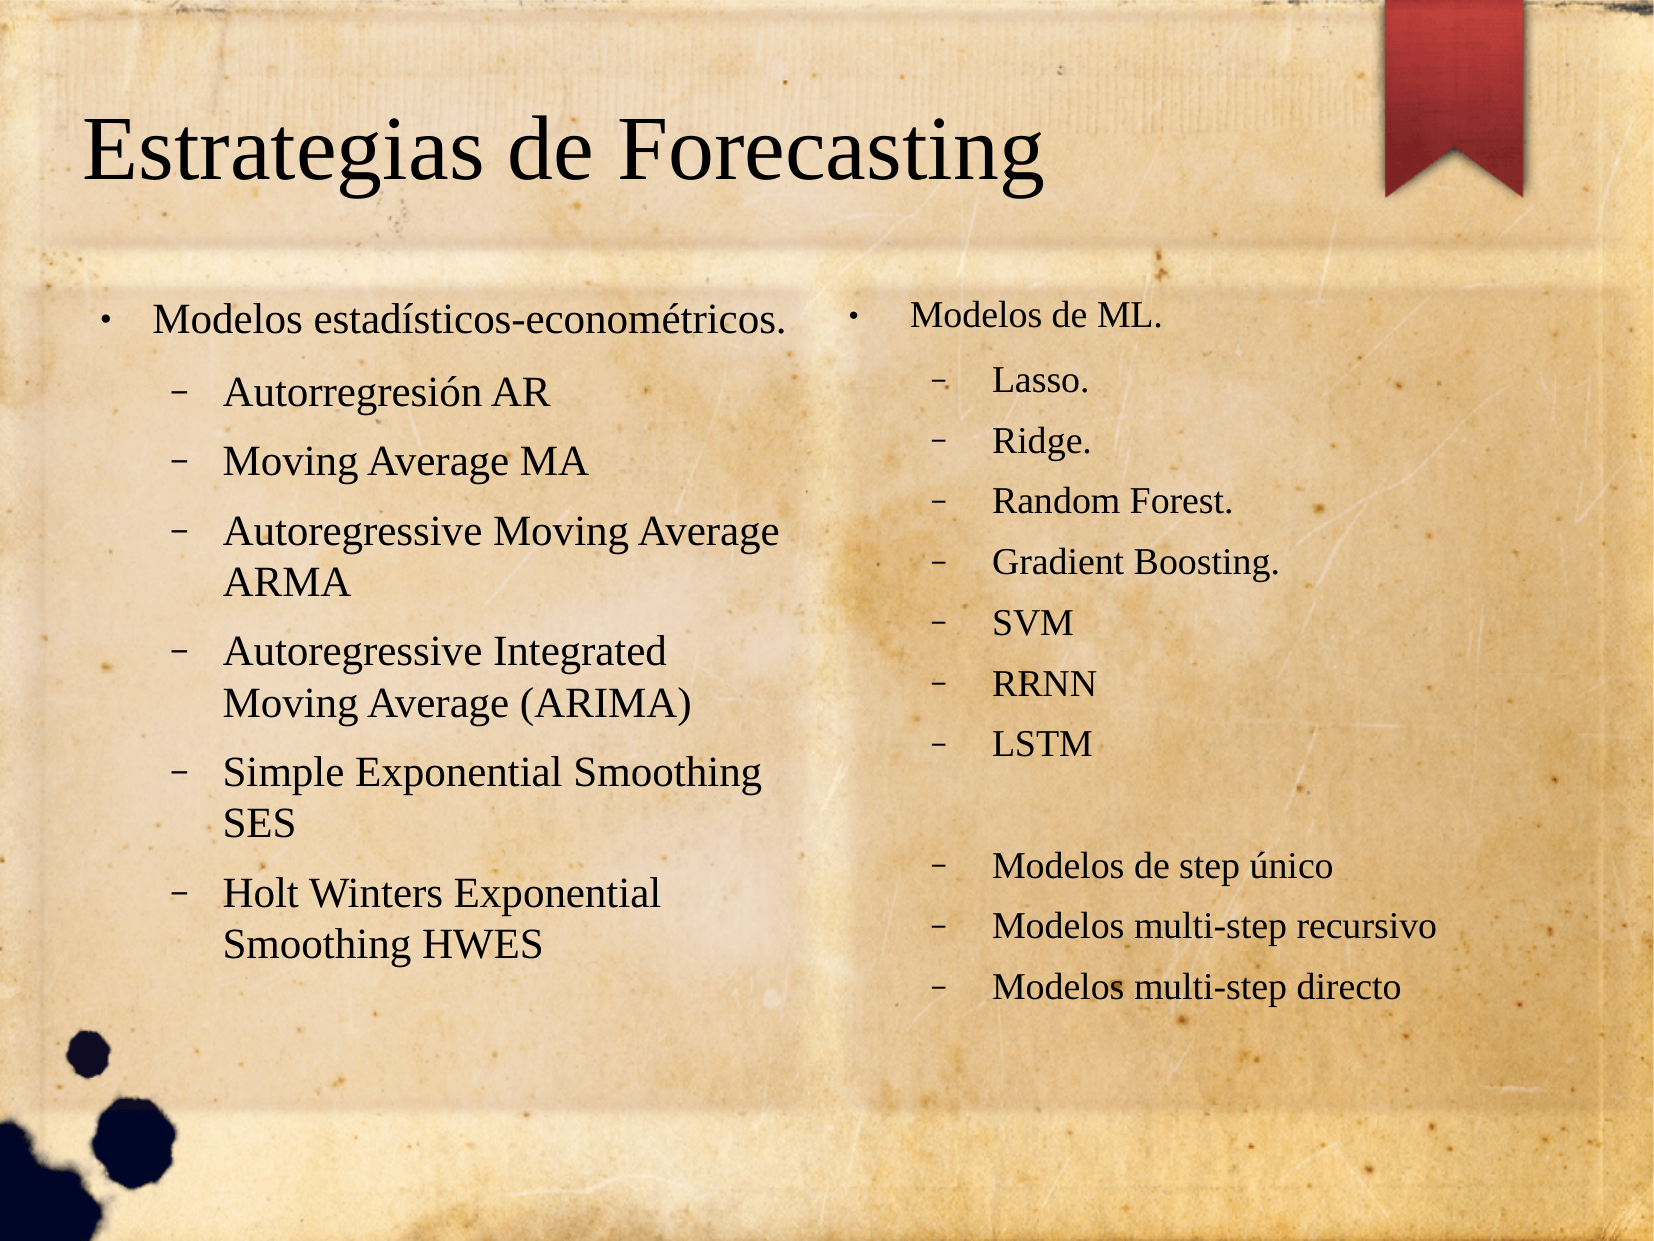

# Estrategias de Forecasting
Modelos estadísticos-econométricos.
Autorregresión AR
Moving Average MA
Autoregressive Moving Average ARMA
Autoregressive Integrated Moving Average (ARIMA)
Simple Exponential Smoothing SES
Holt Winters Exponential Smoothing HWES
Modelos de ML.
Lasso.
Ridge.
Random Forest.
Gradient Boosting.
SVM
RRNN
LSTM

Modelos de step único
Modelos multi-step recursivo
Modelos multi-step directo